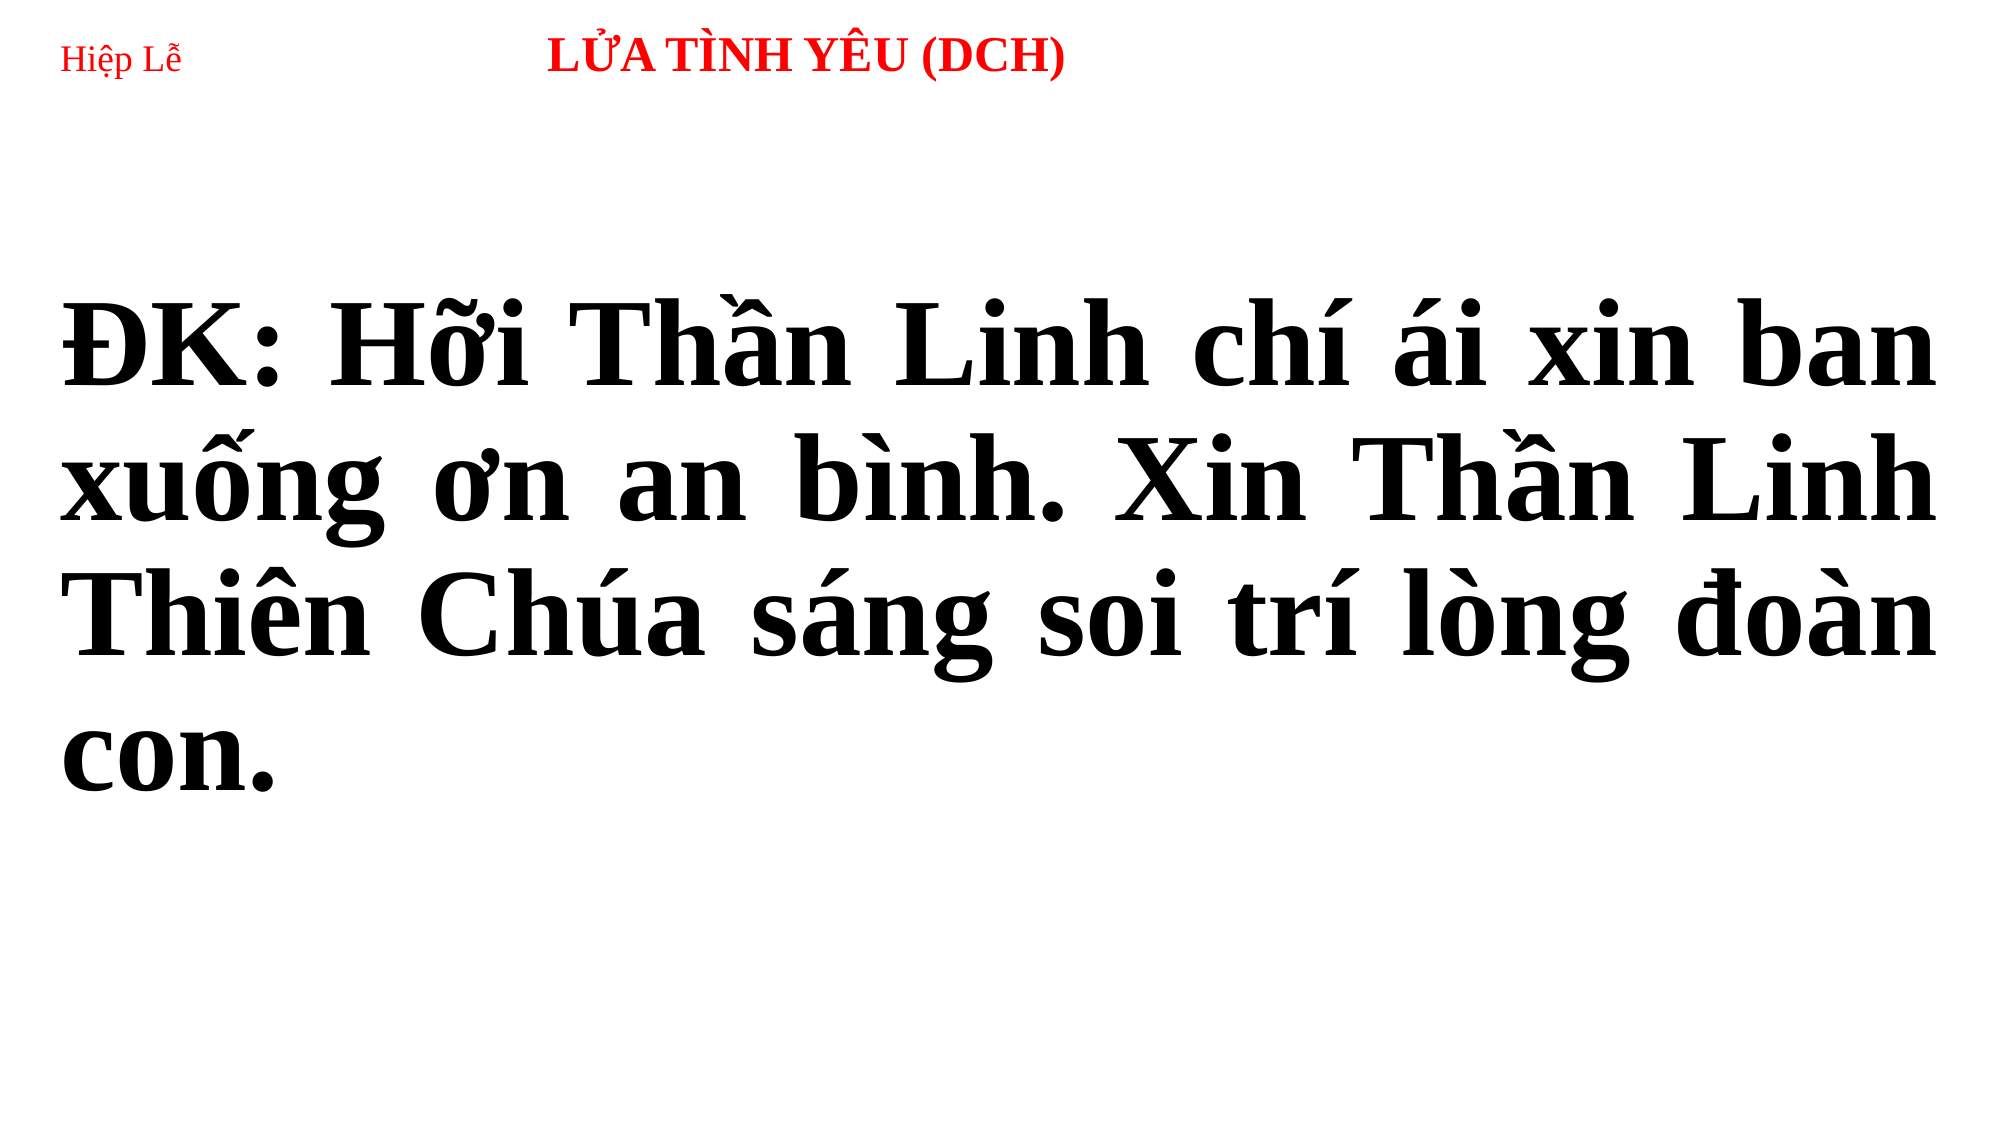

# Hiệp Lễ                    	    LỬA TÌNH YÊU (DCH)
ĐK: Hỡi Thần Linh chí ái xin ban xuống ơn an bình. Xin Thần Linh Thiên Chúa sáng soi trí lòng đoàn con.